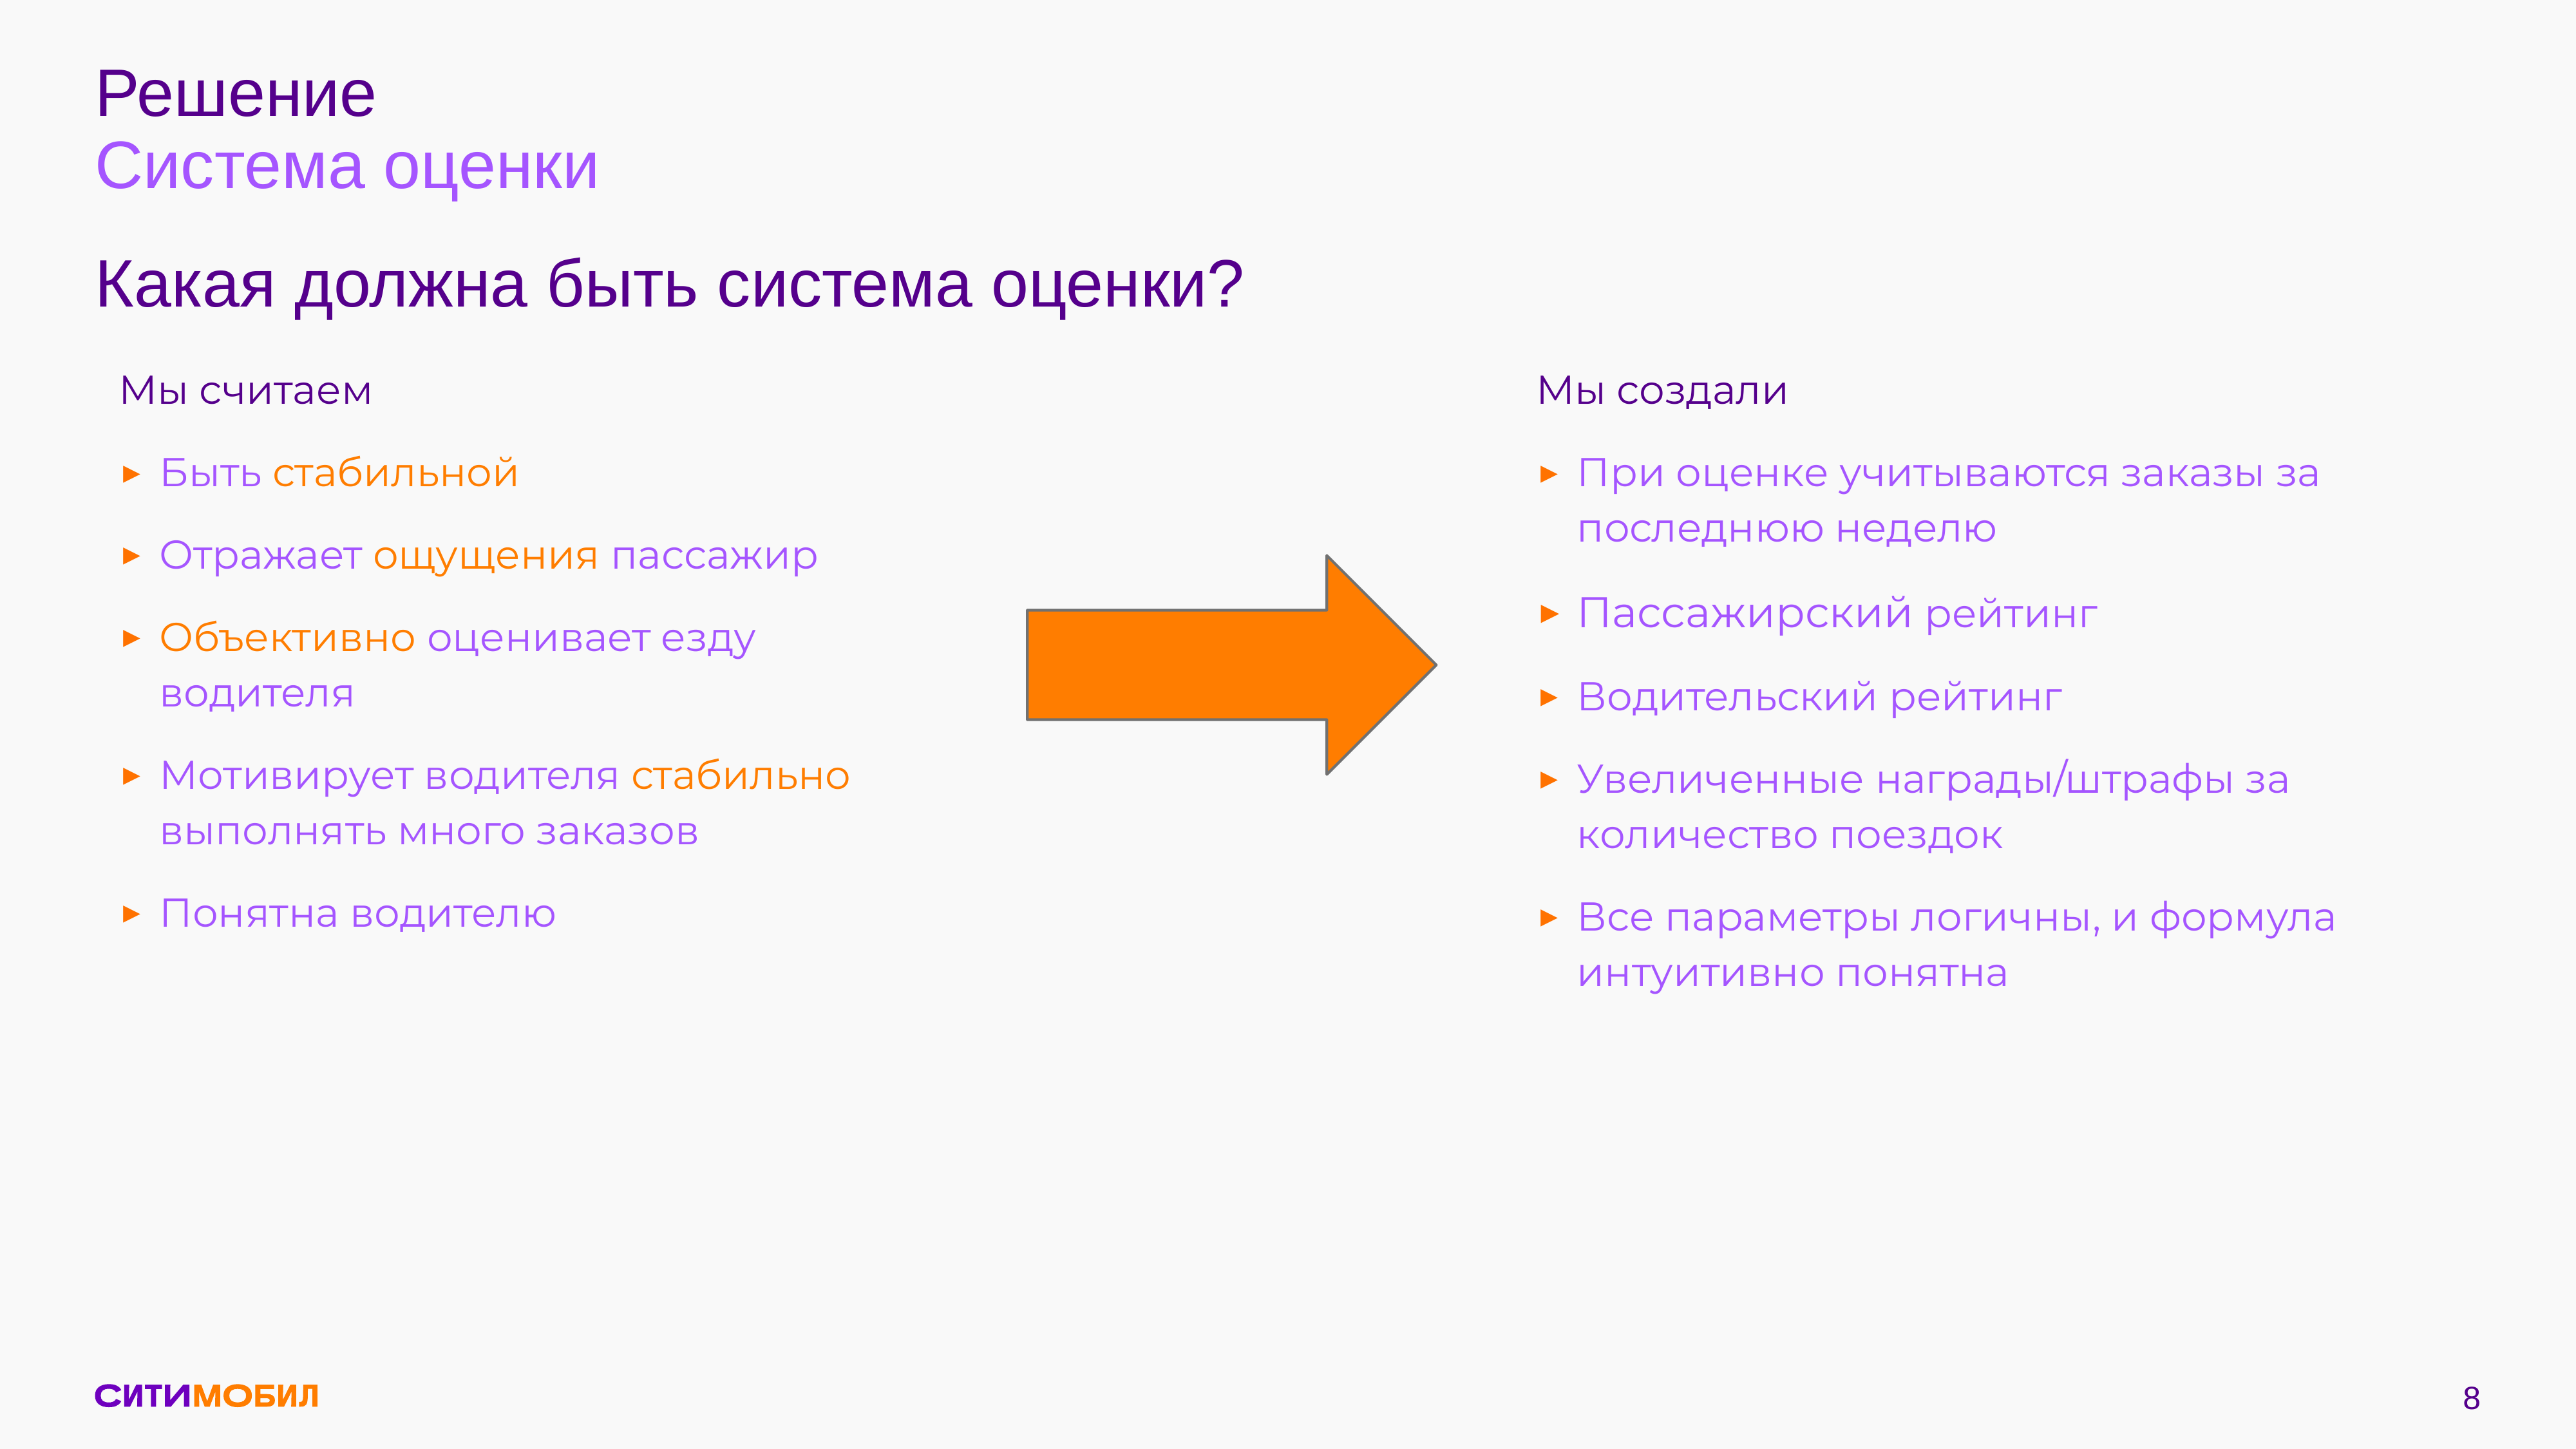

Решение
Система оценки
# Какая должна быть система оценки?
Мы считаем
Быть стабильной
Отражает ощущения пассажир
Объективно оценивает езду водителя
Мотивирует водителя стабильно выполнять много заказов
Понятна водителю
Мы создали
При оценке учитываются заказы за последнюю неделю
Пассажирский рейтинг
Водительский рейтинг
Увеличенные награды/штрафы за количество поездок
Все параметры логичны, и формула интуитивно понятна

8